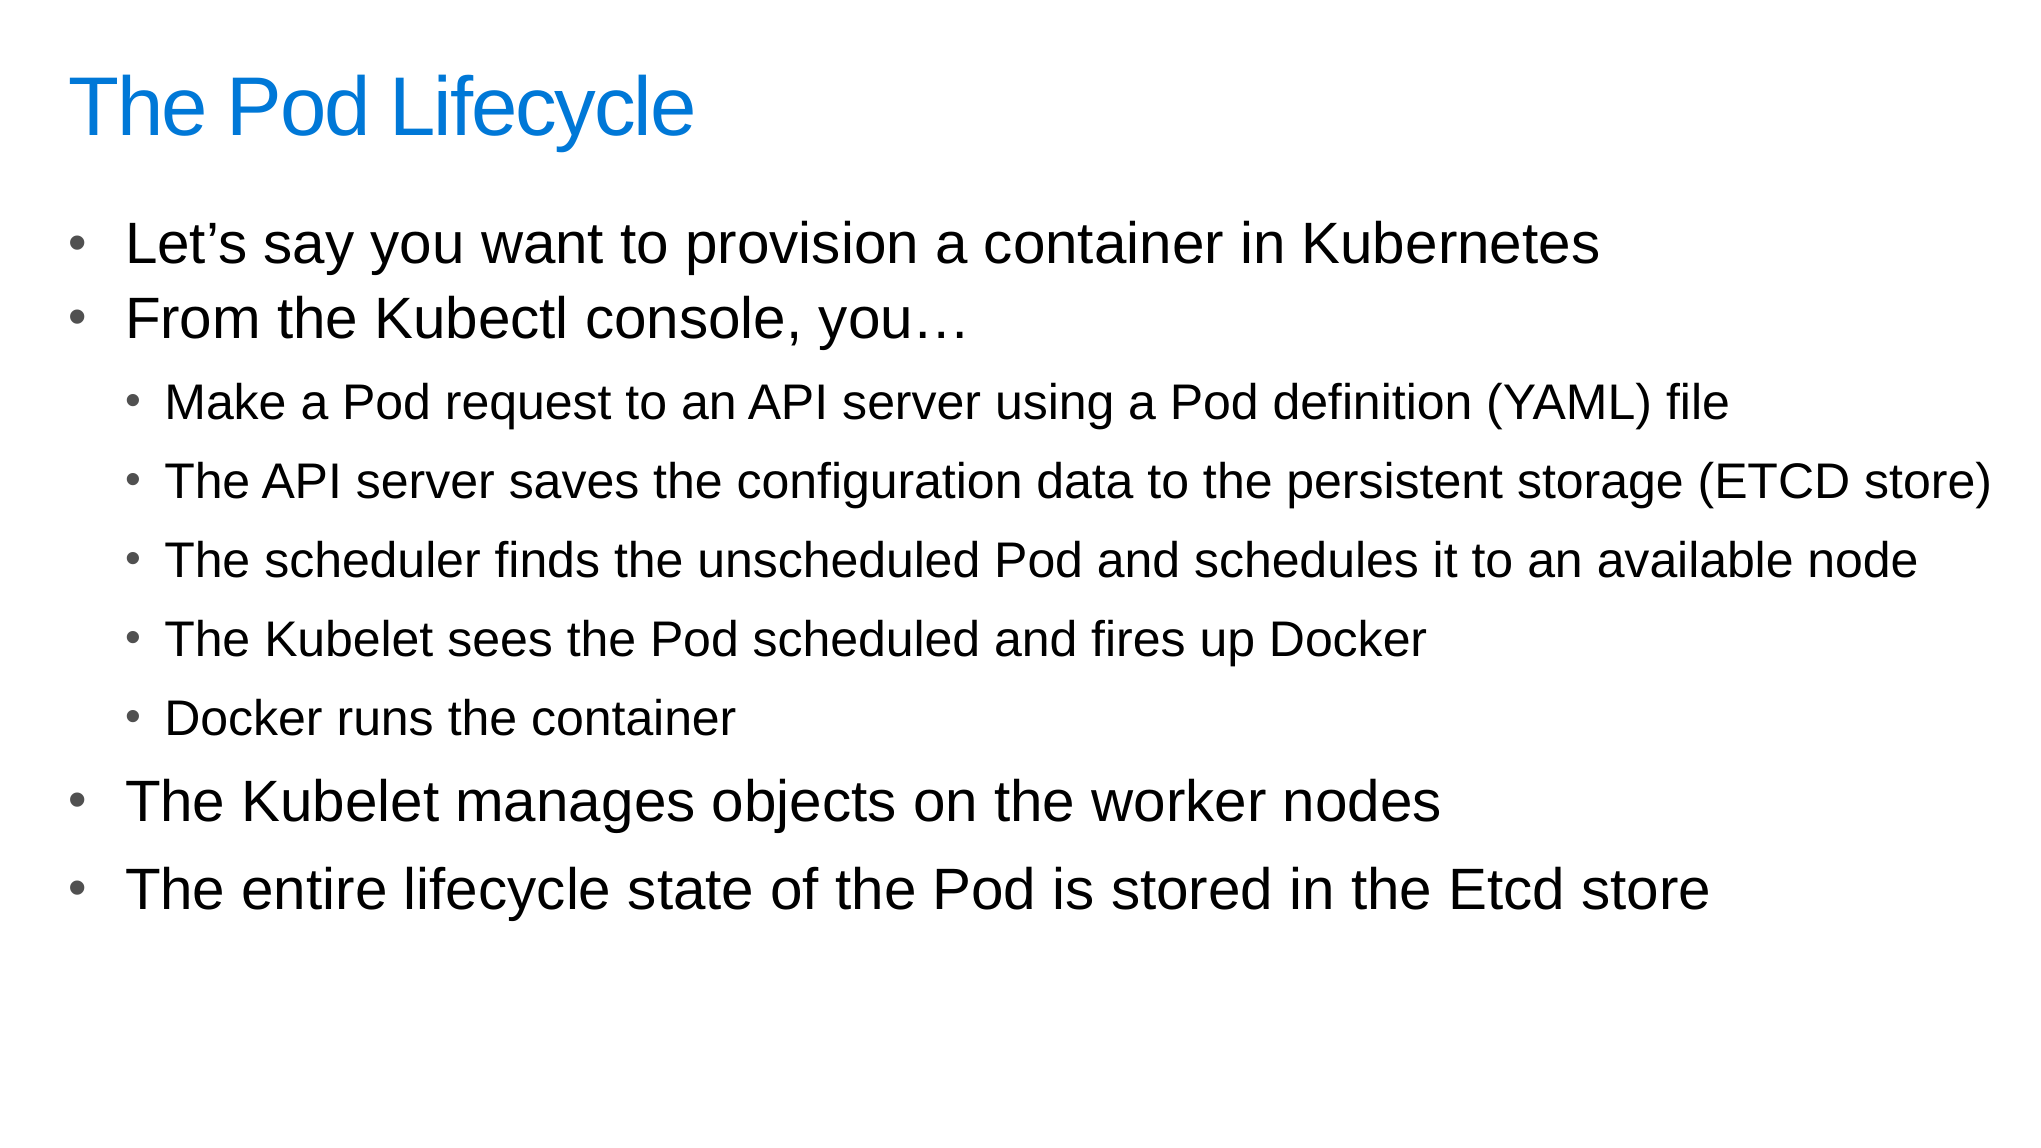

# The Pod Lifecycle
Let’s say you want to provision a container in Kubernetes
From the Kubectl console, you…
Make a Pod request to an API server using a Pod definition (YAML) file
The API server saves the configuration data to the persistent storage (ETCD store)
The scheduler finds the unscheduled Pod and schedules it to an available node
The Kubelet sees the Pod scheduled and fires up Docker
Docker runs the container
The Kubelet manages objects on the worker nodes
The entire lifecycle state of the Pod is stored in the Etcd store